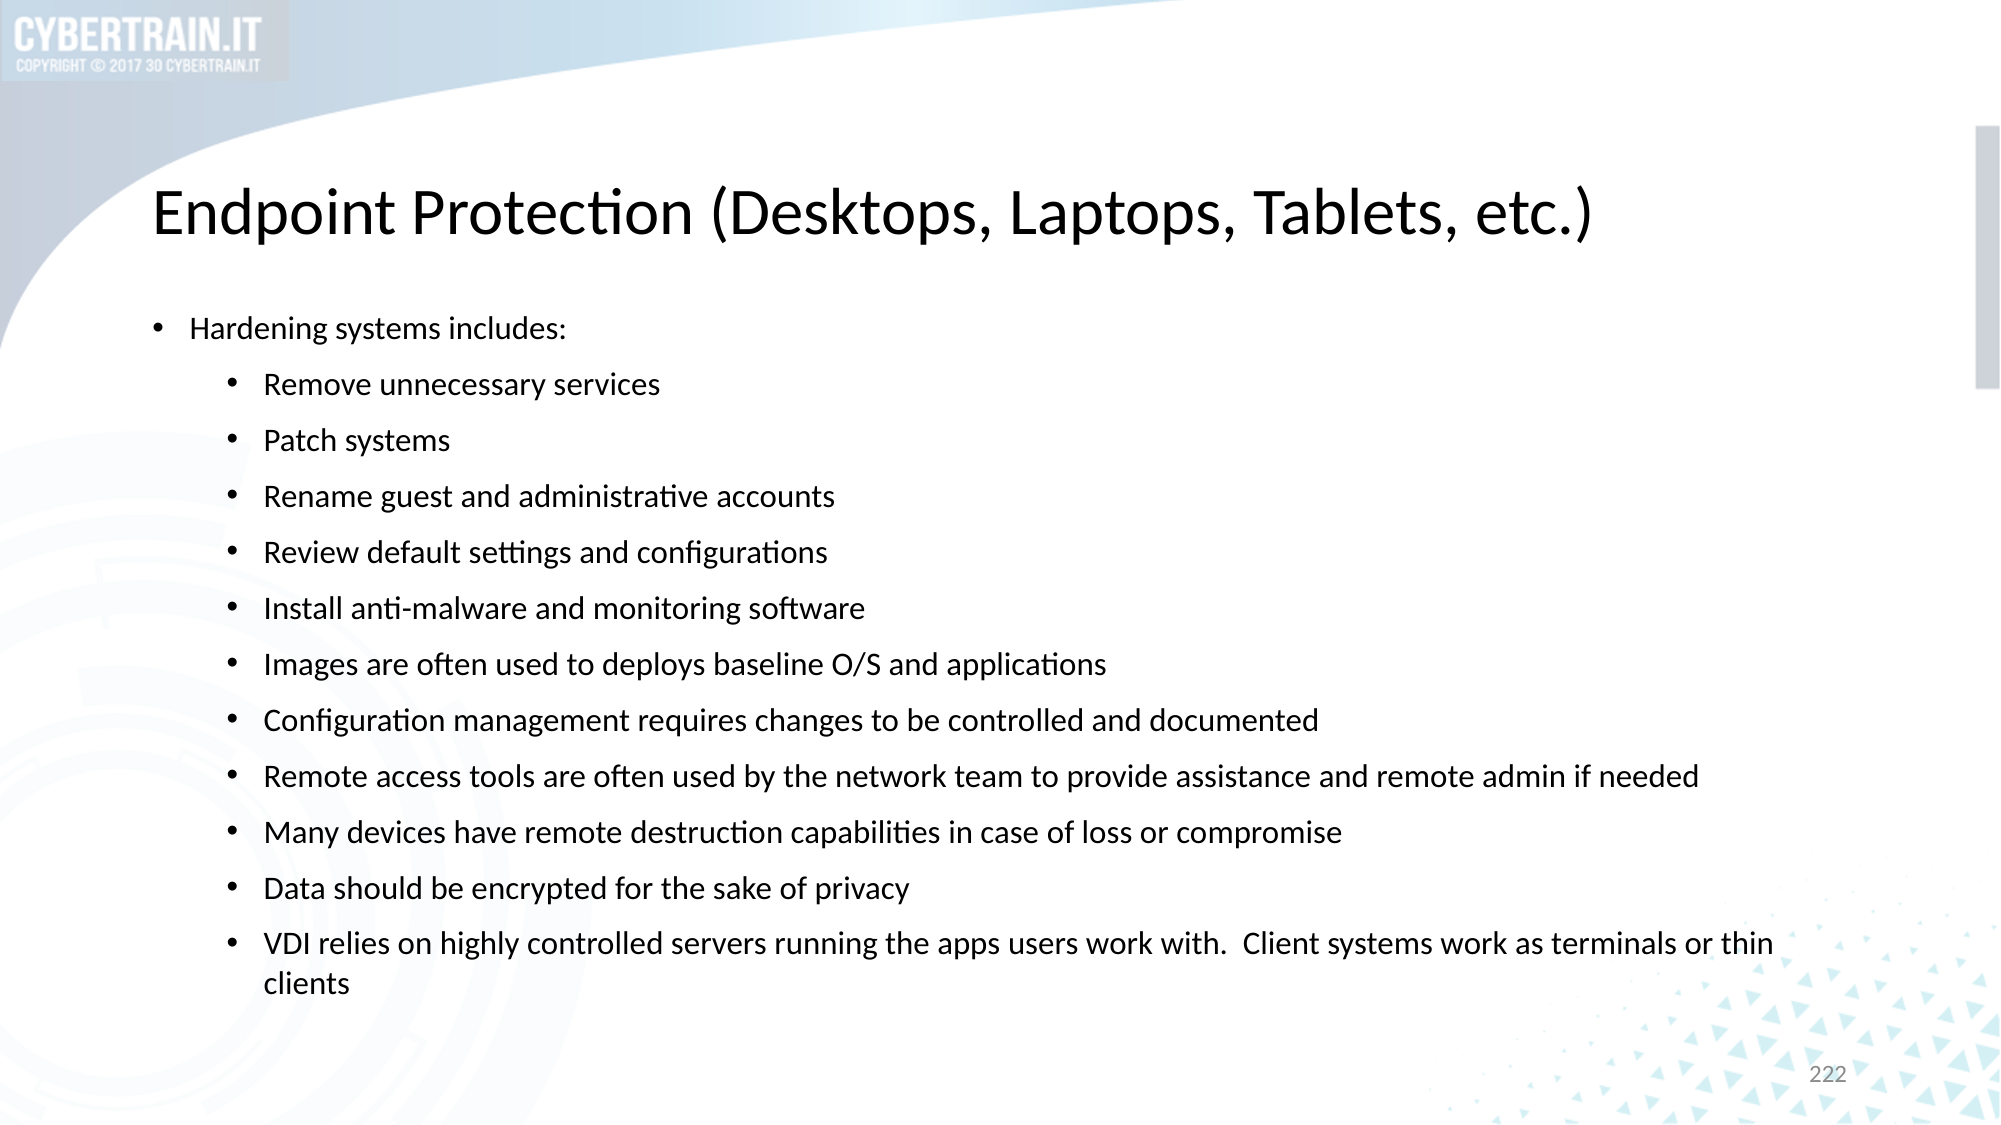

# Endpoint Protection (Desktops, Laptops, Tablets, etc.)
Hardening systems includes:
Remove unnecessary services
Patch systems
Rename guest and administrative accounts
Review default settings and configurations
Install anti-malware and monitoring software
Images are often used to deploys baseline O/S and applications
Configuration management requires changes to be controlled and documented
Remote access tools are often used by the network team to provide assistance and remote admin if needed
Many devices have remote destruction capabilities in case of loss or compromise
Data should be encrypted for the sake of privacy
VDI relies on highly controlled servers running the apps users work with.  Client systems work as terminals or thin clients

222